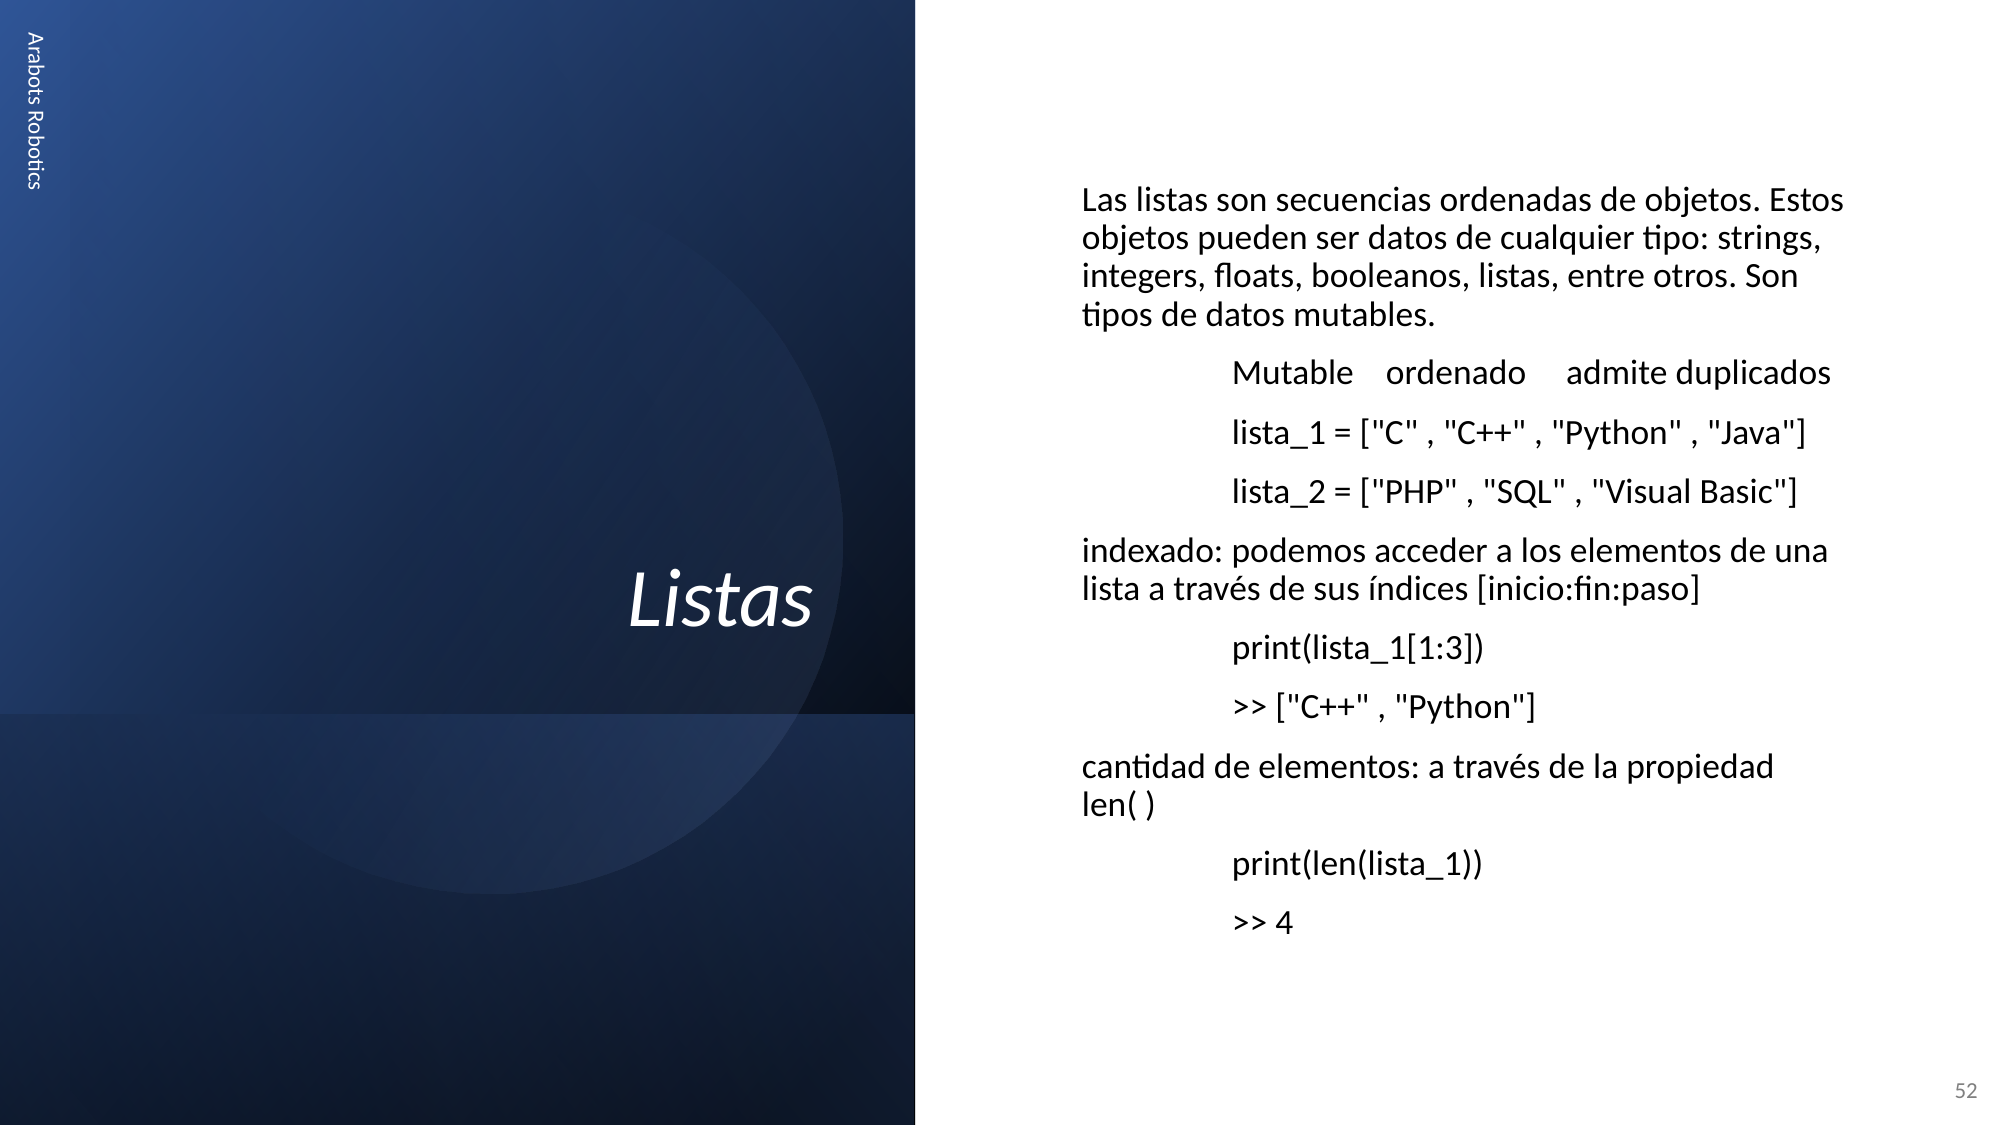

# Listas

Las listas son secuencias ordenadas de objetos. Estos objetos pueden ser datos de cualquier tipo: strings, integers, floats, booleanos, listas, entre otros. Son tipos de datos mutables.
	Mutable    ordenado     admite duplicados
	lista_1 = ["C" , "C++" , "Python" , "Java"]
	lista_2 = ["PHP" , "SQL" , "Visual Basic"]
indexado: podemos acceder a los elementos de una lista a través de sus índices [inicio:fin:paso]
 	print(lista_1[1:3])
	>> ["C++" , "Python"]
cantidad de elementos: a través de la propiedad len( )
	print(len(lista_1))
	>> 4

Arabots Robotics

52